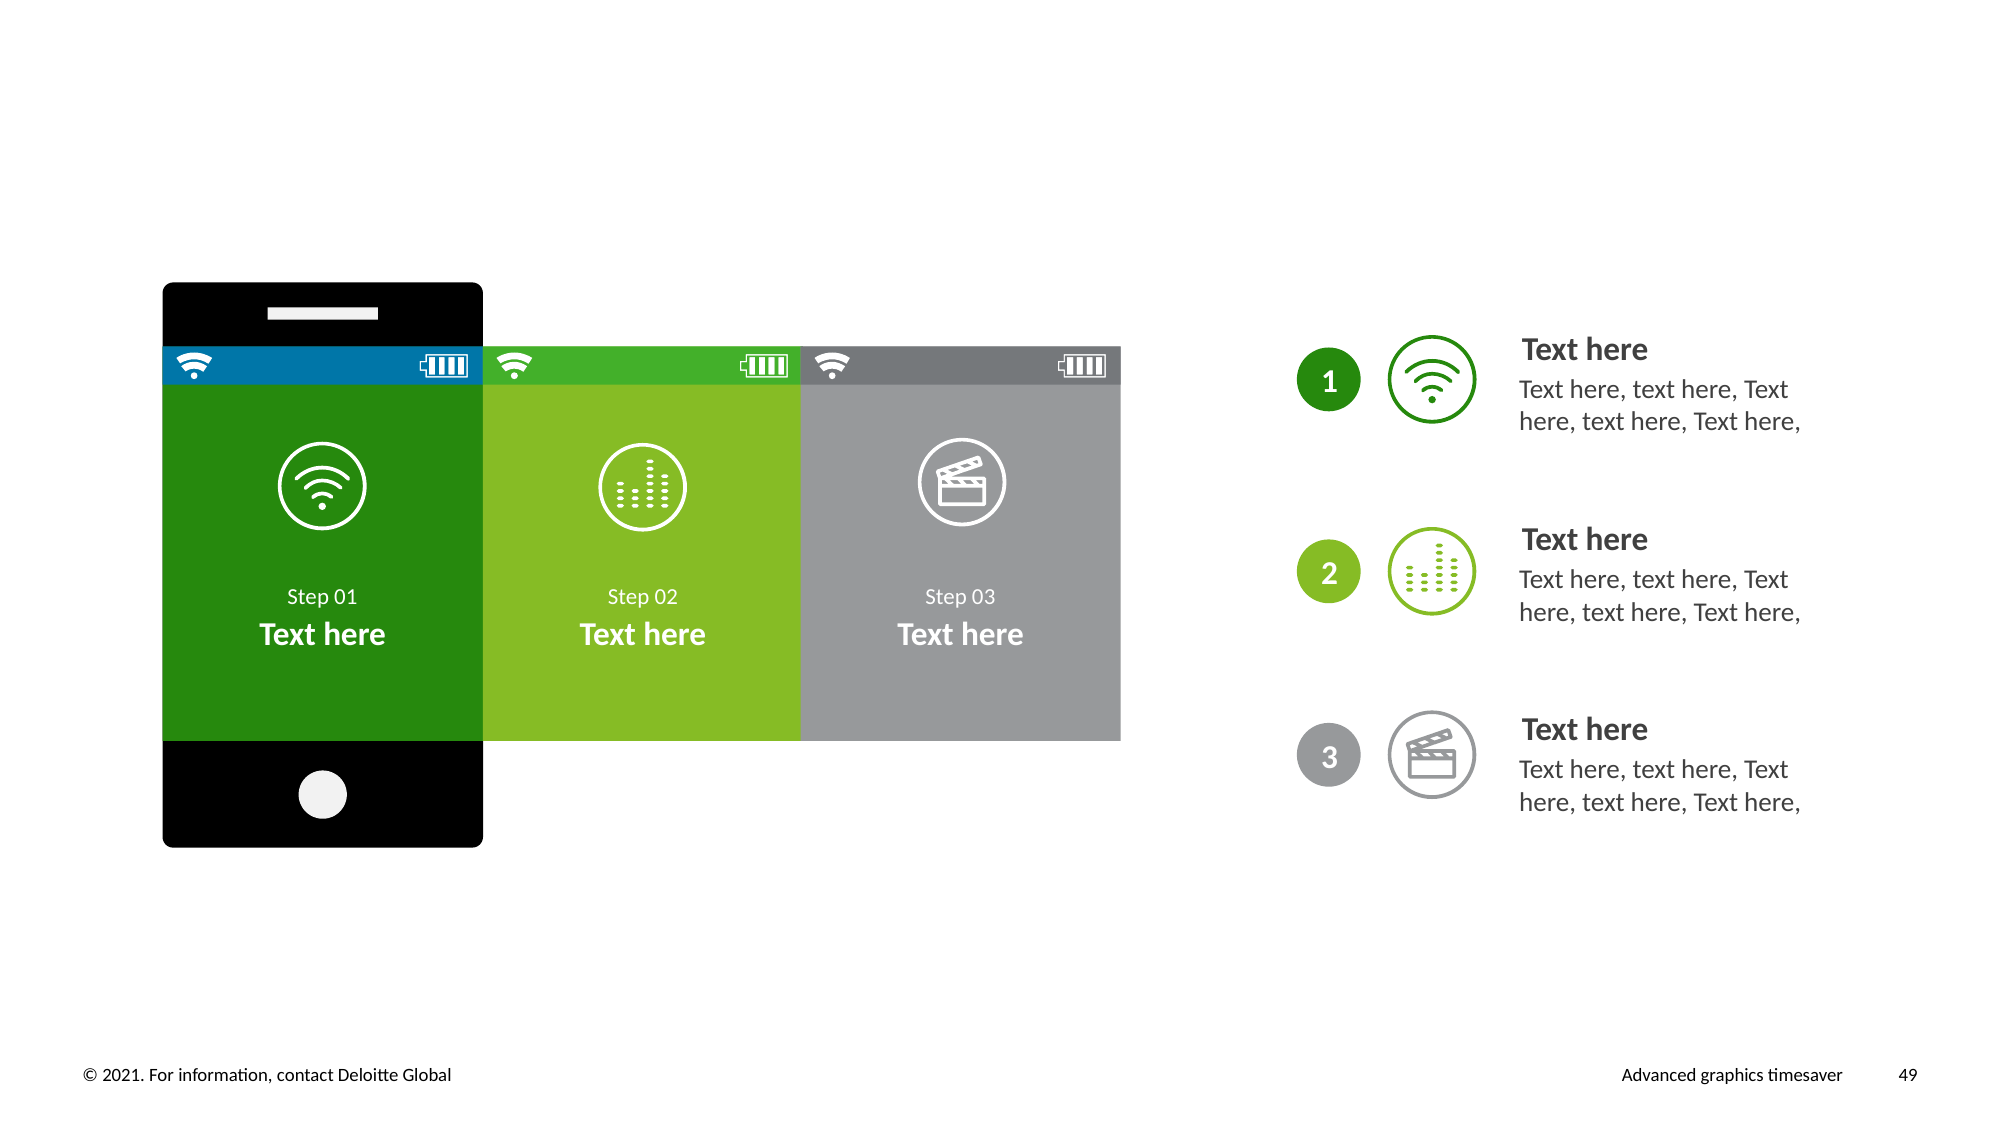

Text here

1

Text here, text here, Text here, text here, Text here,

Text here

2
Text here, text here, Text here, text here, Text here,
Step 01
Step 02
Step 03
Text here
Text here
Text here
Text here

3
Text here, text here, Text here, text here, Text here,